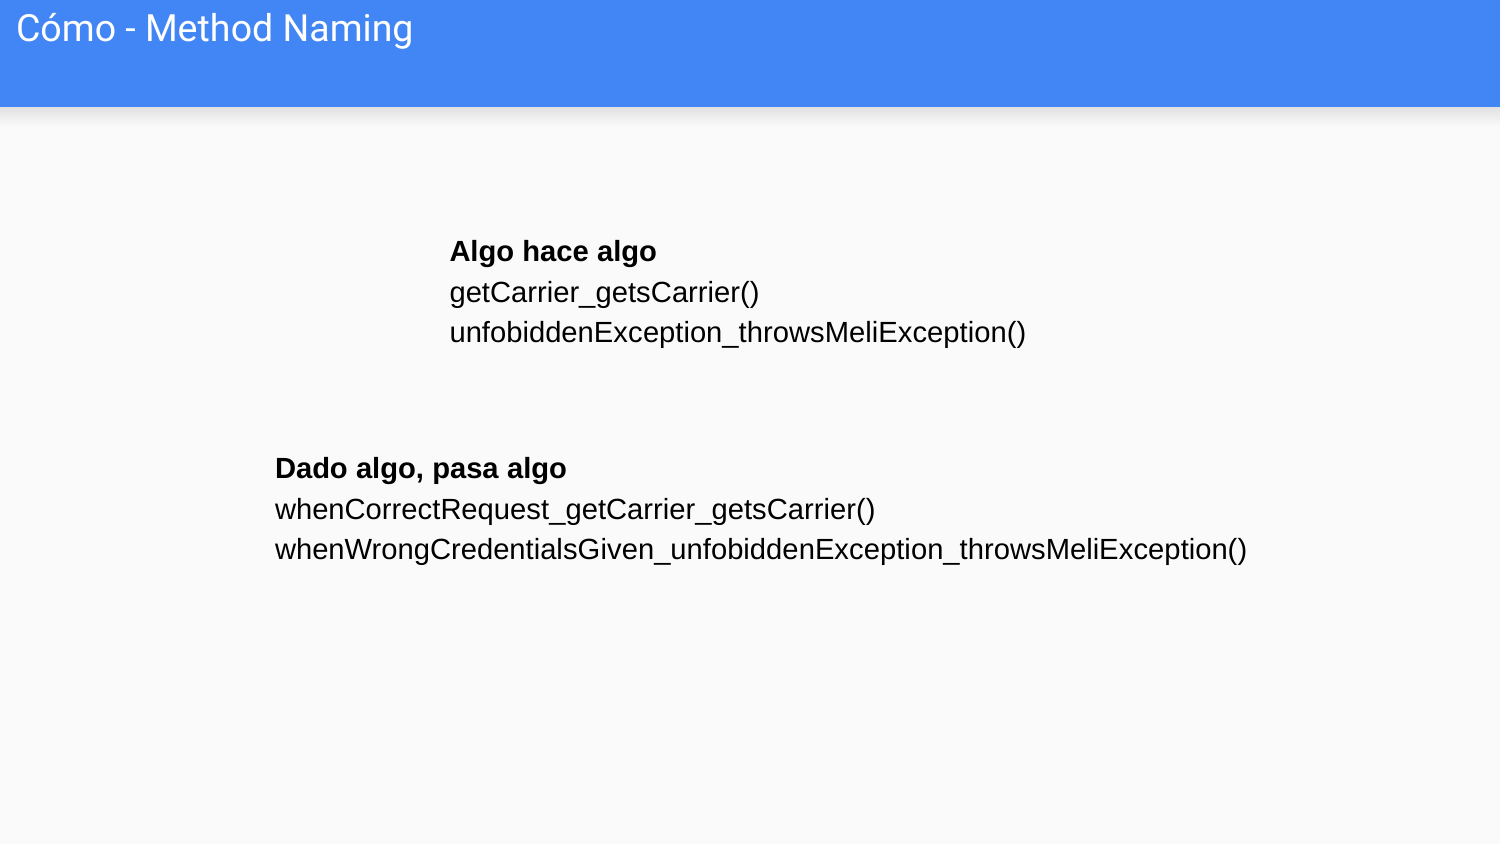

# Cómo - Method Naming
Algo hace algo
getCarrier_getsCarrier()
unfobiddenException_throwsMeliException()
Dado algo, pasa algo
whenCorrectRequest_getCarrier_getsCarrier()
whenWrongCredentialsGiven_unfobiddenException_throwsMeliException()